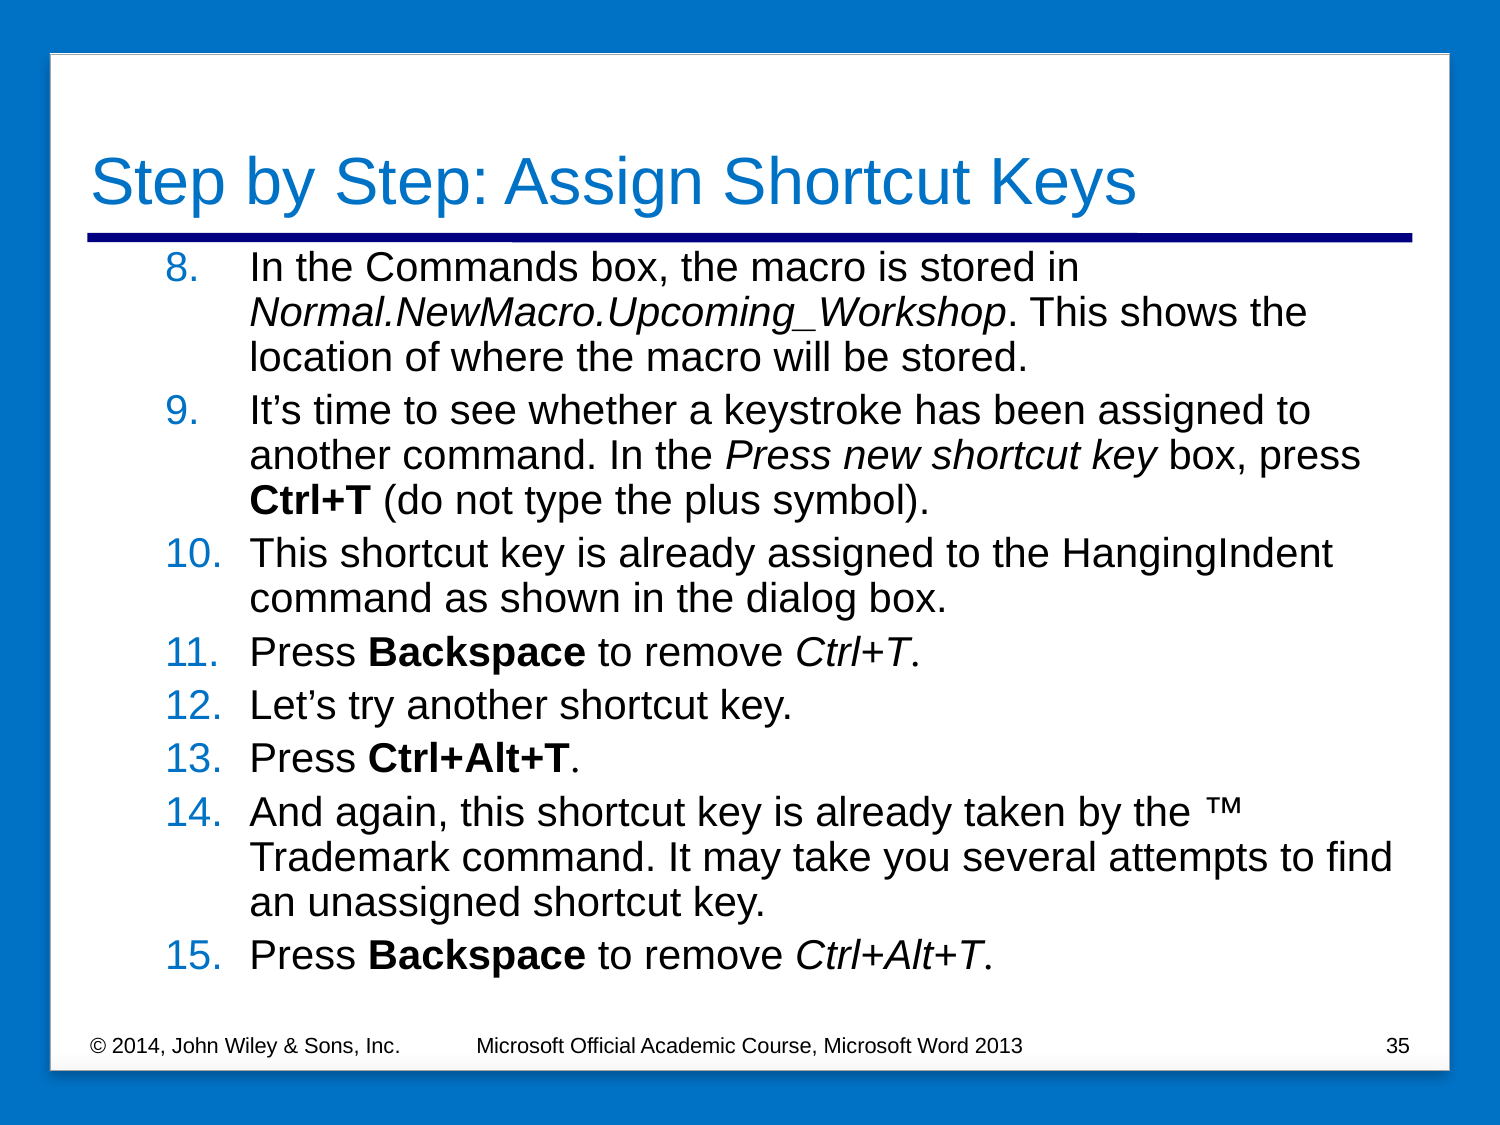

# Step by Step: Assign Shortcut Keys
In the Commands box, the macro is stored in Normal.NewMacro.Upcoming_Workshop. This shows the location of where the macro will be stored.
It’s time to see whether a keystroke has been assigned to another command. In the Press new shortcut key box, press Ctrl+T (do not type the plus symbol).
This shortcut key is already assigned to the HangingIndent command as shown in the dialog box.
Press Backspace to remove Ctrl+T.
Let’s try another shortcut key.
Press Ctrl+Alt+T.
And again, this shortcut key is already taken by the ™ Trademark command. It may take you several attempts to find an unassigned shortcut key.
Press Backspace to remove Ctrl+Alt+T.
© 2014, John Wiley & Sons, Inc.
Microsoft Official Academic Course, Microsoft Word 2013
35